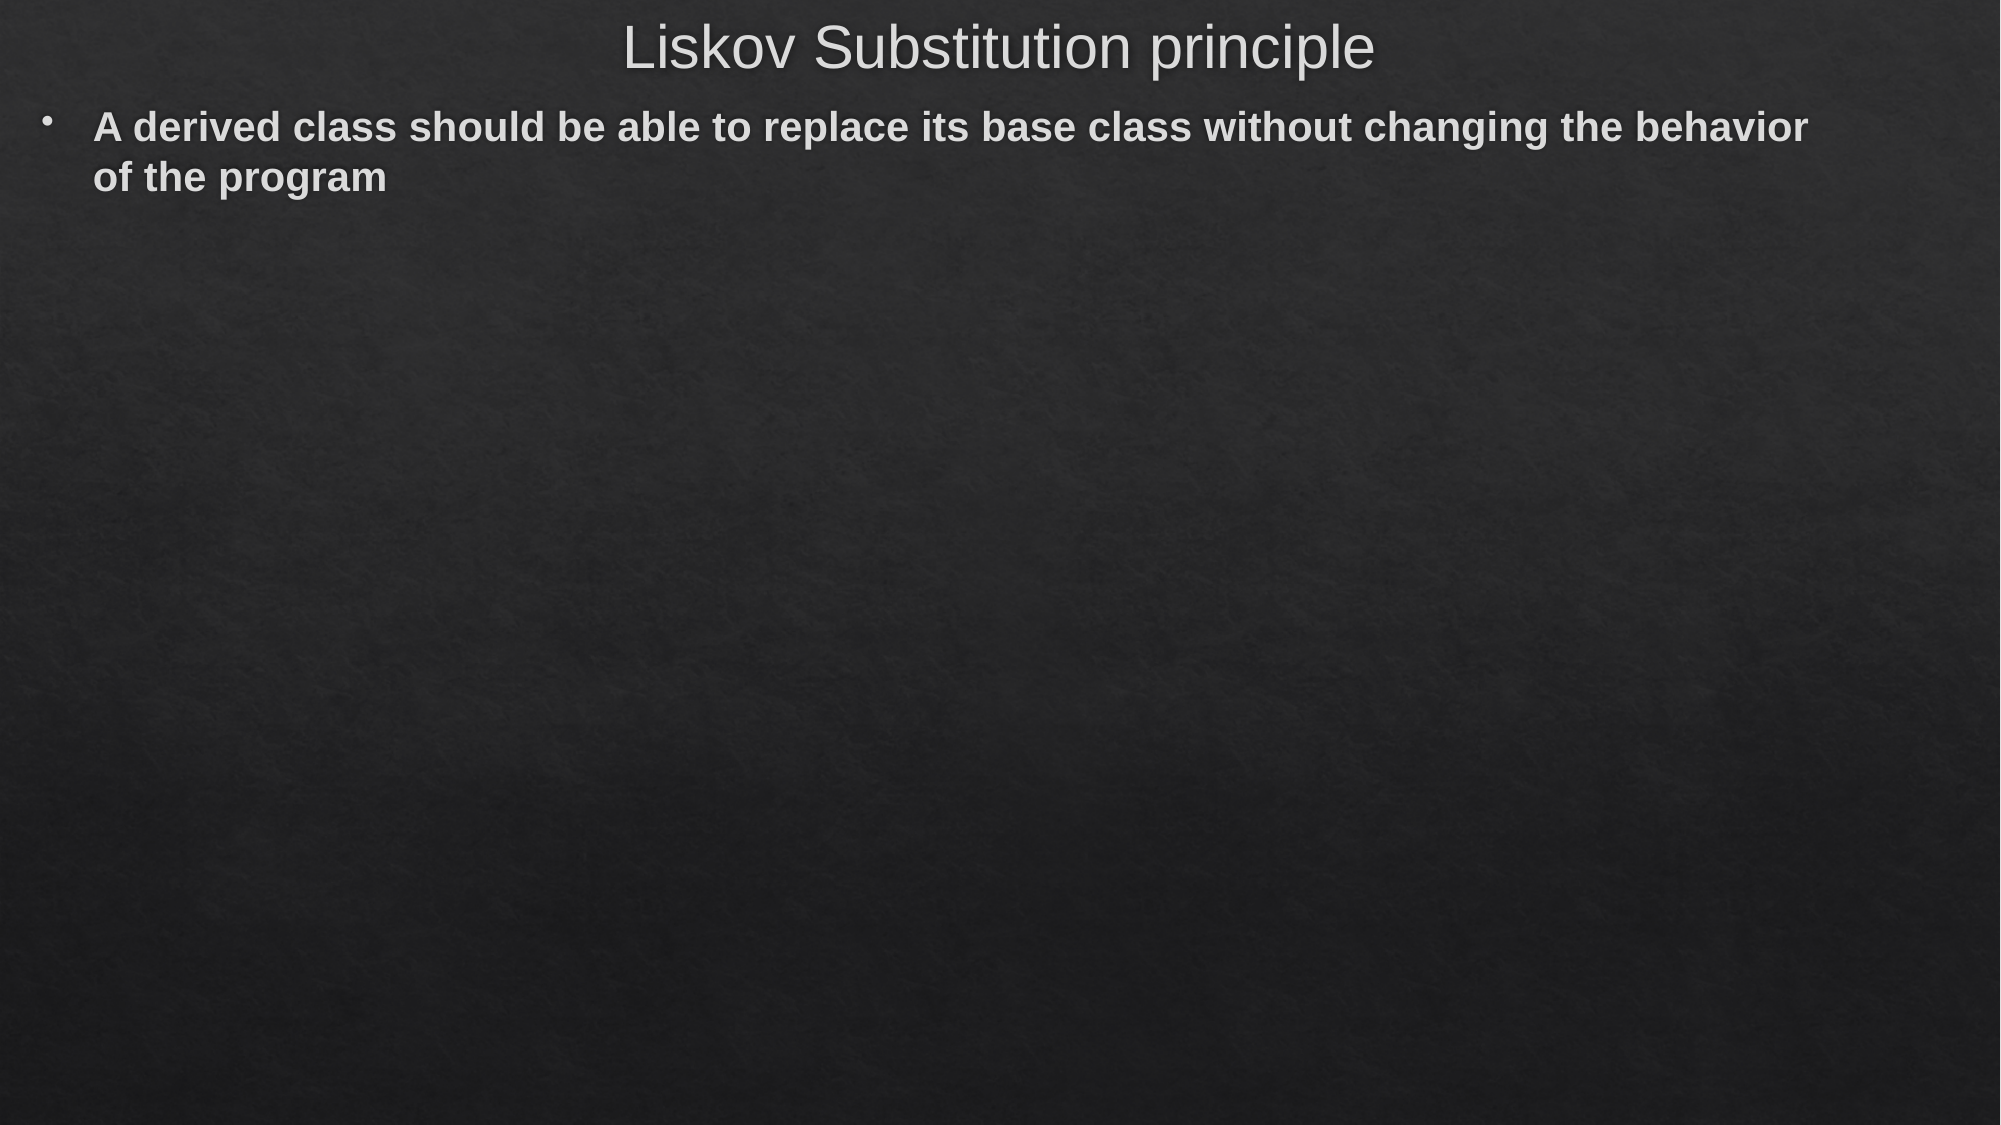

# Liskov Substitution principle
A derived class should be able to replace its base class without changing the behavior of the program